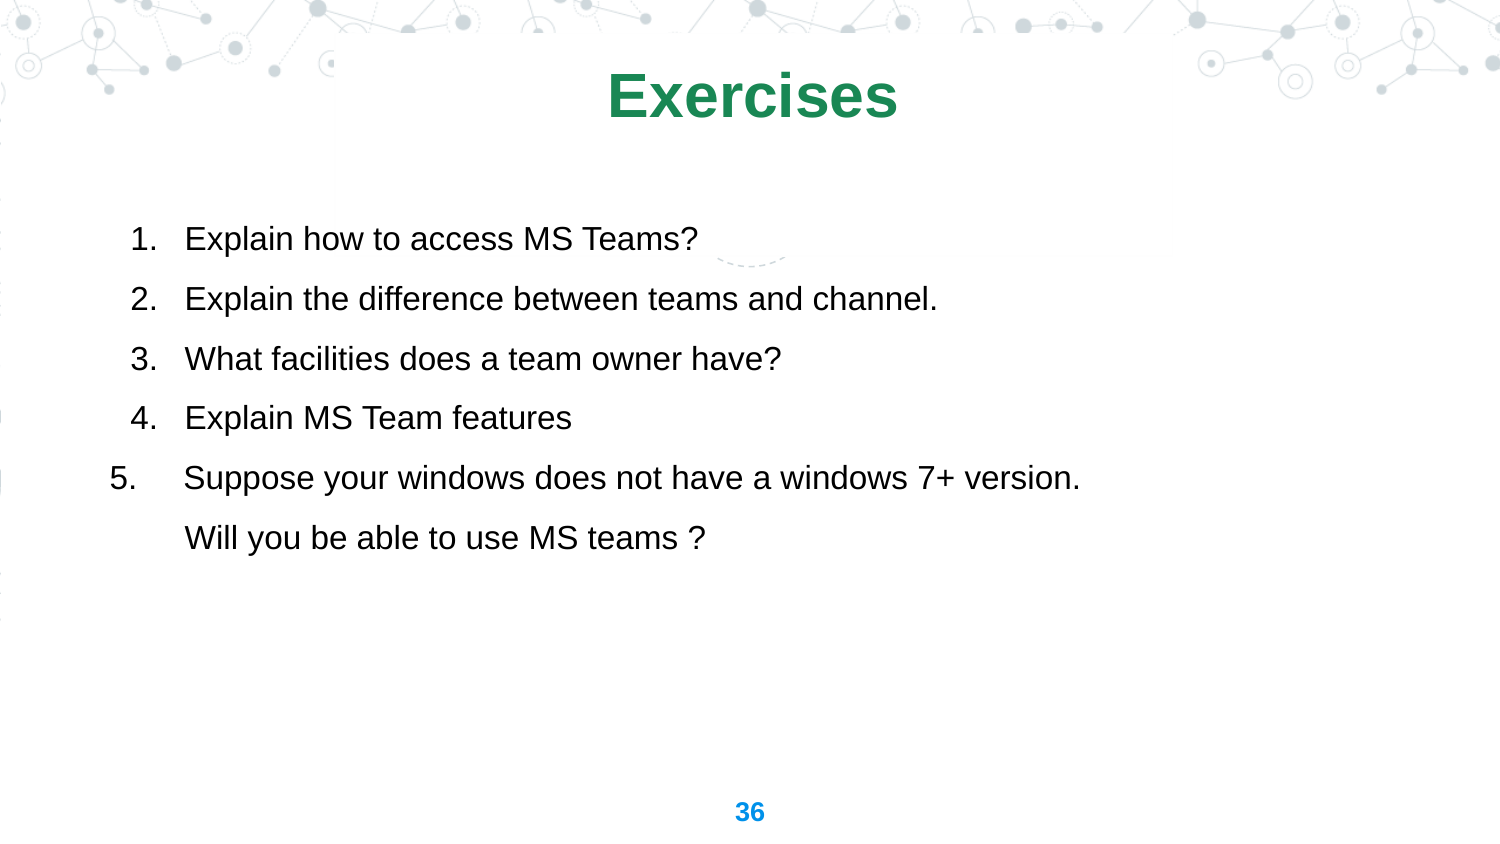

Exercises
Explain how to access MS Teams?
Explain the difference between teams and channel.
What facilities does a team owner have?
Explain MS Team features
5.     Suppose your windows does not have a windows 7+ version.
Will you be able to use MS teams ?

36